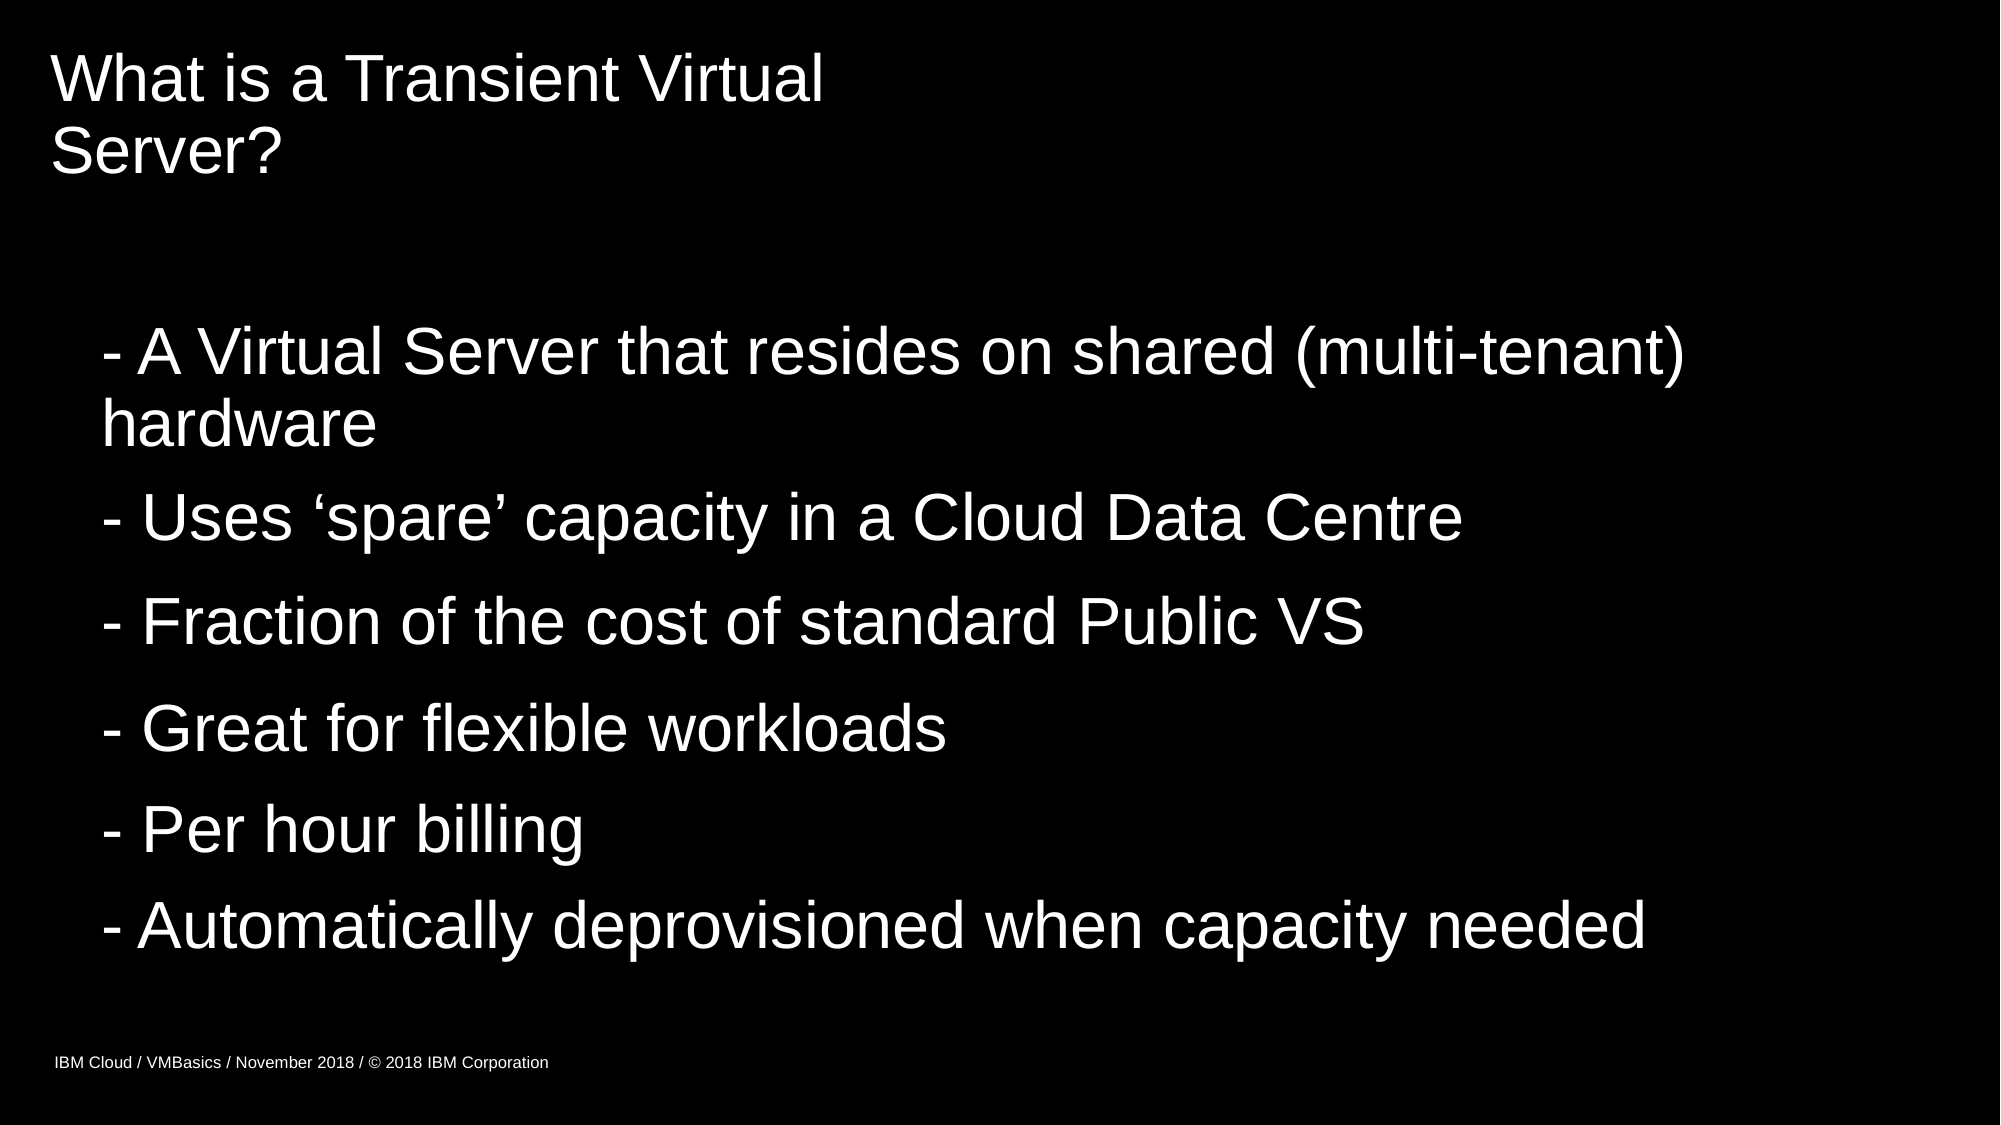

# What is a Transient Virtual Server?
- A Virtual Server that resides on shared (multi-tenant) hardware
- Uses ‘spare’ capacity in a Cloud Data Centre
- Fraction of the cost of standard Public VS
- Great for flexible workloads
- Per hour billing
- Automatically deprovisioned when capacity needed
IBM Cloud / VMBasics / November 2018 / © 2018 IBM Corporation